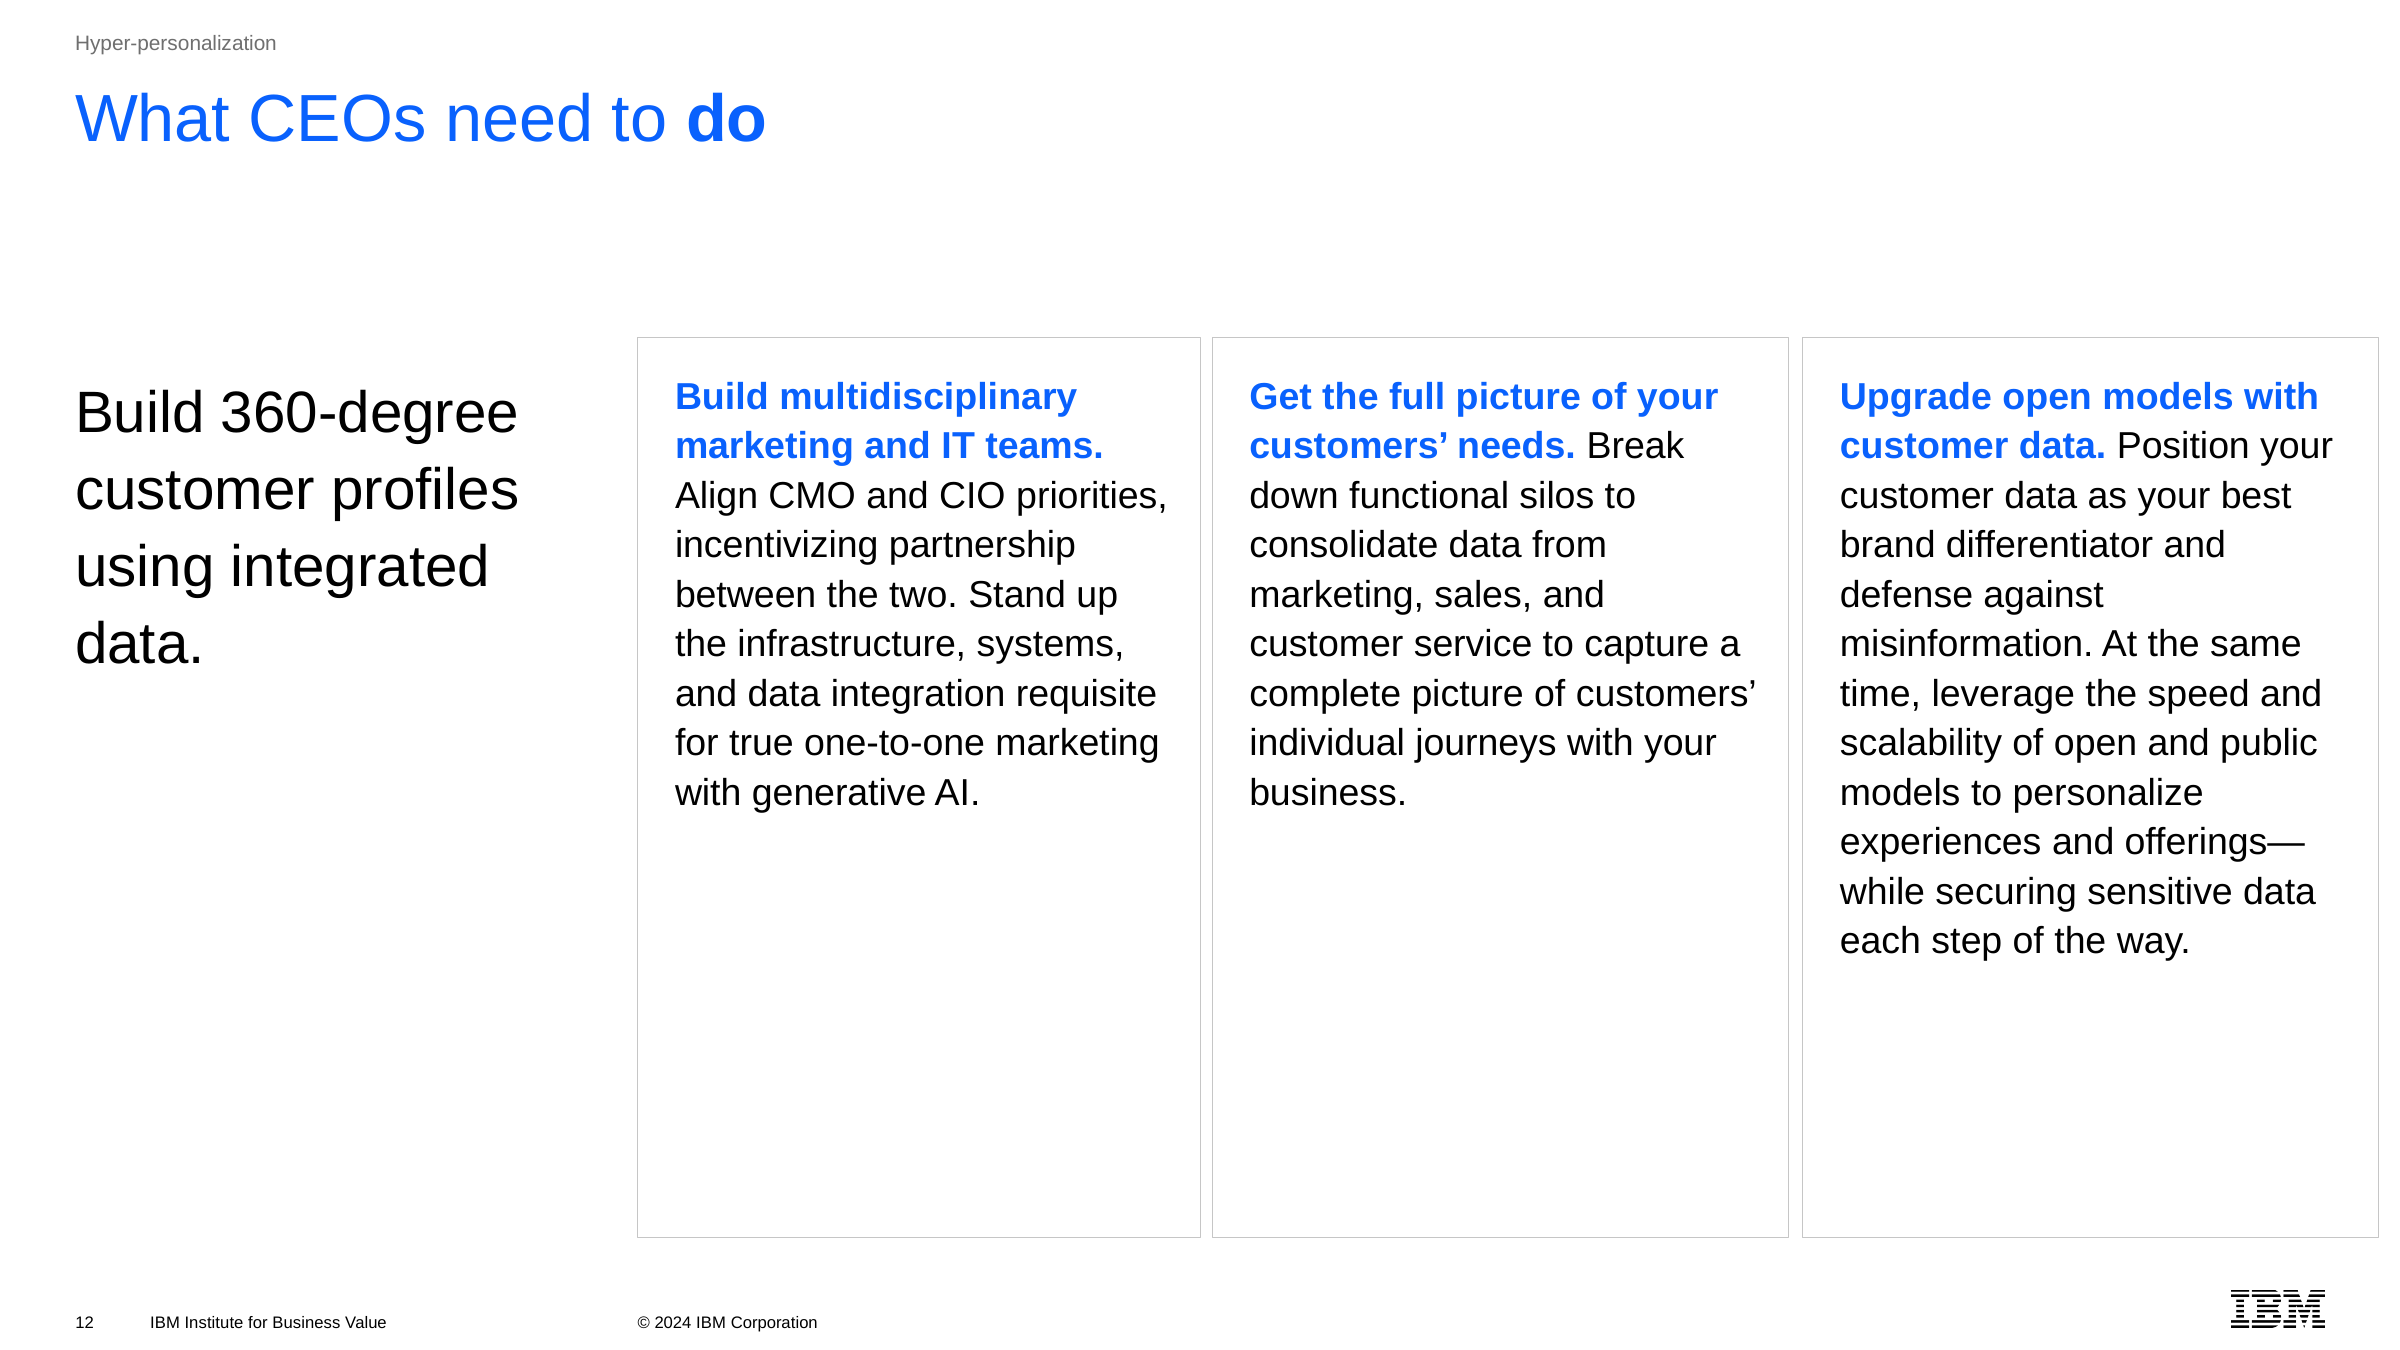

Hyper-personalization
# What CEOs need to do
Build 360-degree customer profiles using integrated data.
Build multidisciplinary marketing and IT teams. Align CMO and CIO priorities, incentivizing partnership between the two. Stand up the infrastructure, systems, and data integration requisite for true one-to-one marketing with generative AI.
Get the full picture of your customers’ needs. Break down functional silos to consolidate data from marketing, sales, and customer service to capture a complete picture of customers’ individual journeys with your business.
Upgrade open models with customer data. Position your customer data as your best brand differentiator and defense against misinformation. At the same time, leverage the speed and scalability of open and public models to personalize experiences and offerings—while securing sensitive data each step of the way.